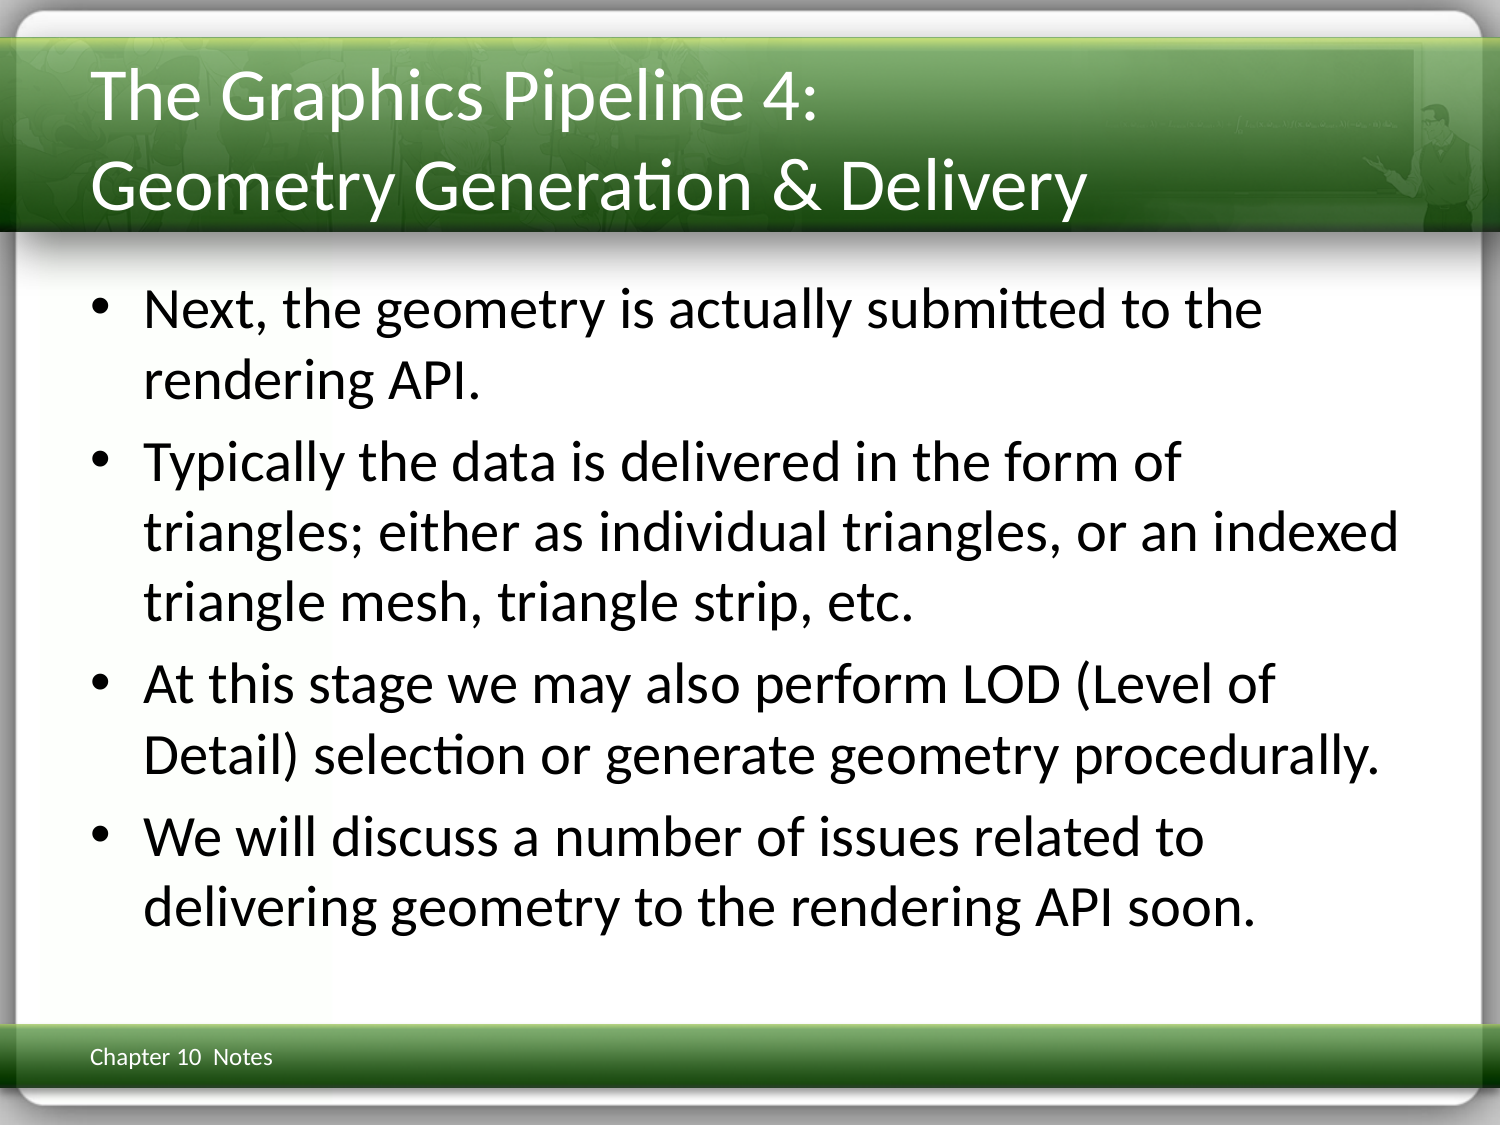

# The Graphics Pipeline 4: Geometry Generation & Delivery
Next, the geometry is actually submitted to the rendering API.
Typically the data is delivered in the form of triangles; either as individual triangles, or an indexed triangle mesh, triangle strip, etc.
At this stage we may also perform LOD (Level of Detail) selection or generate geometry procedurally.
We will discuss a number of issues related to delivering geometry to the rendering API soon.
Chapter 10  Notes
3D Math Primer for Graphics & Game Dev
260